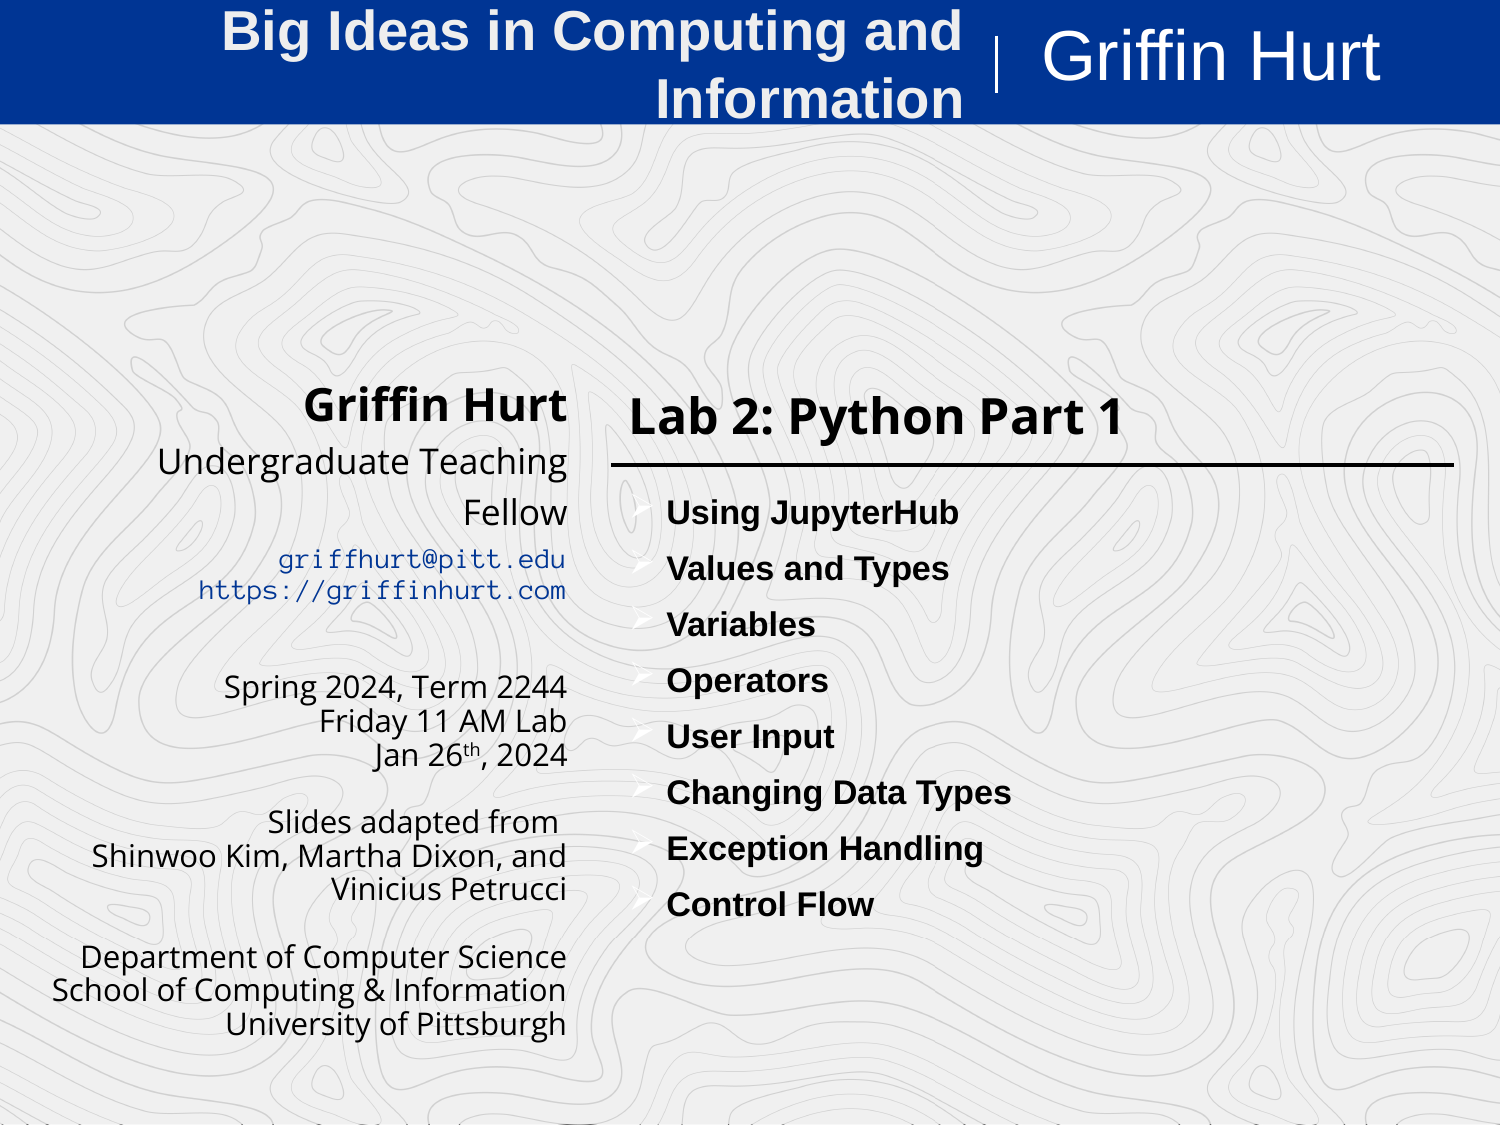

Big Ideas in Computing and Information
Griffin Hurt
# Lab 2: Python Part 1
Griffin Hurt
Undergraduate Teaching Fellow
griffhurt@pitt.edu
https://griffinhurt.com

Spring 2024, Term 2244
Friday 11 AM Lab
Jan 26th, 2024

Slides adapted from
Shinwoo Kim, Martha Dixon, and Vinicius Petrucci

Department of Computer Science
School of Computing & Information
University of Pittsburgh
Using JupyterHub
Values and Types
Variables
Operators
User Input
Changing Data Types
Exception Handling
Control Flow